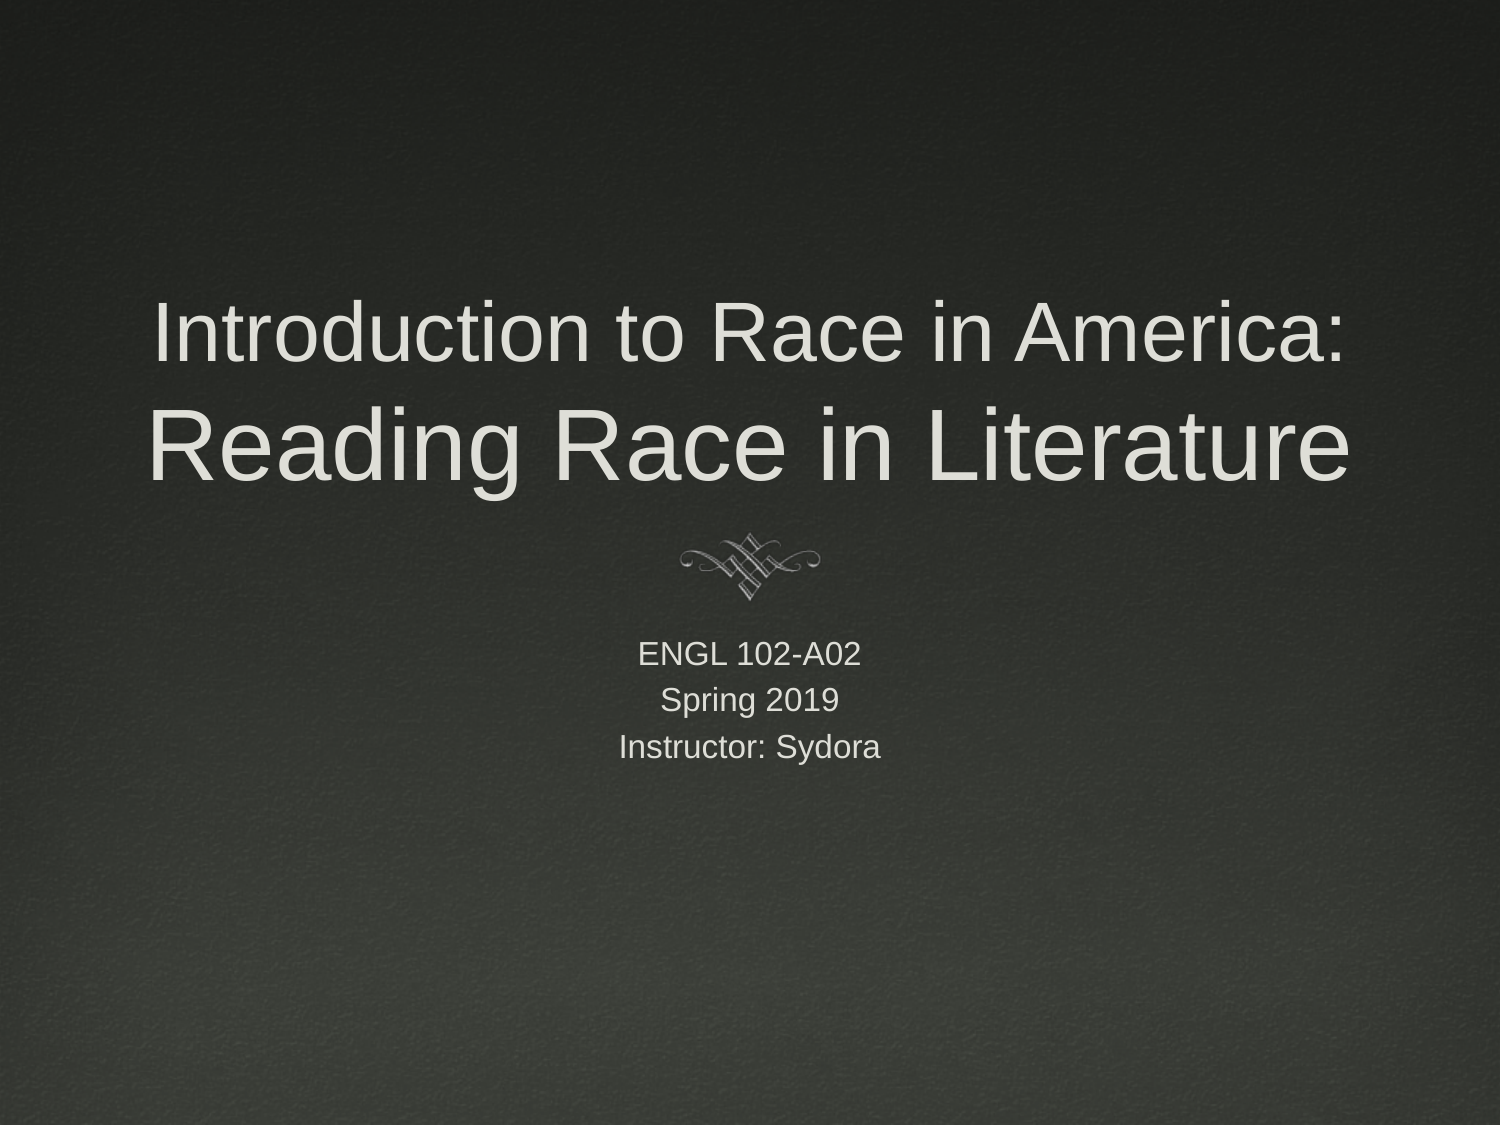

# Introduction to Race in America: Reading Race in Literature
ENGL 102-A02
Spring 2019
Instructor: Sydora